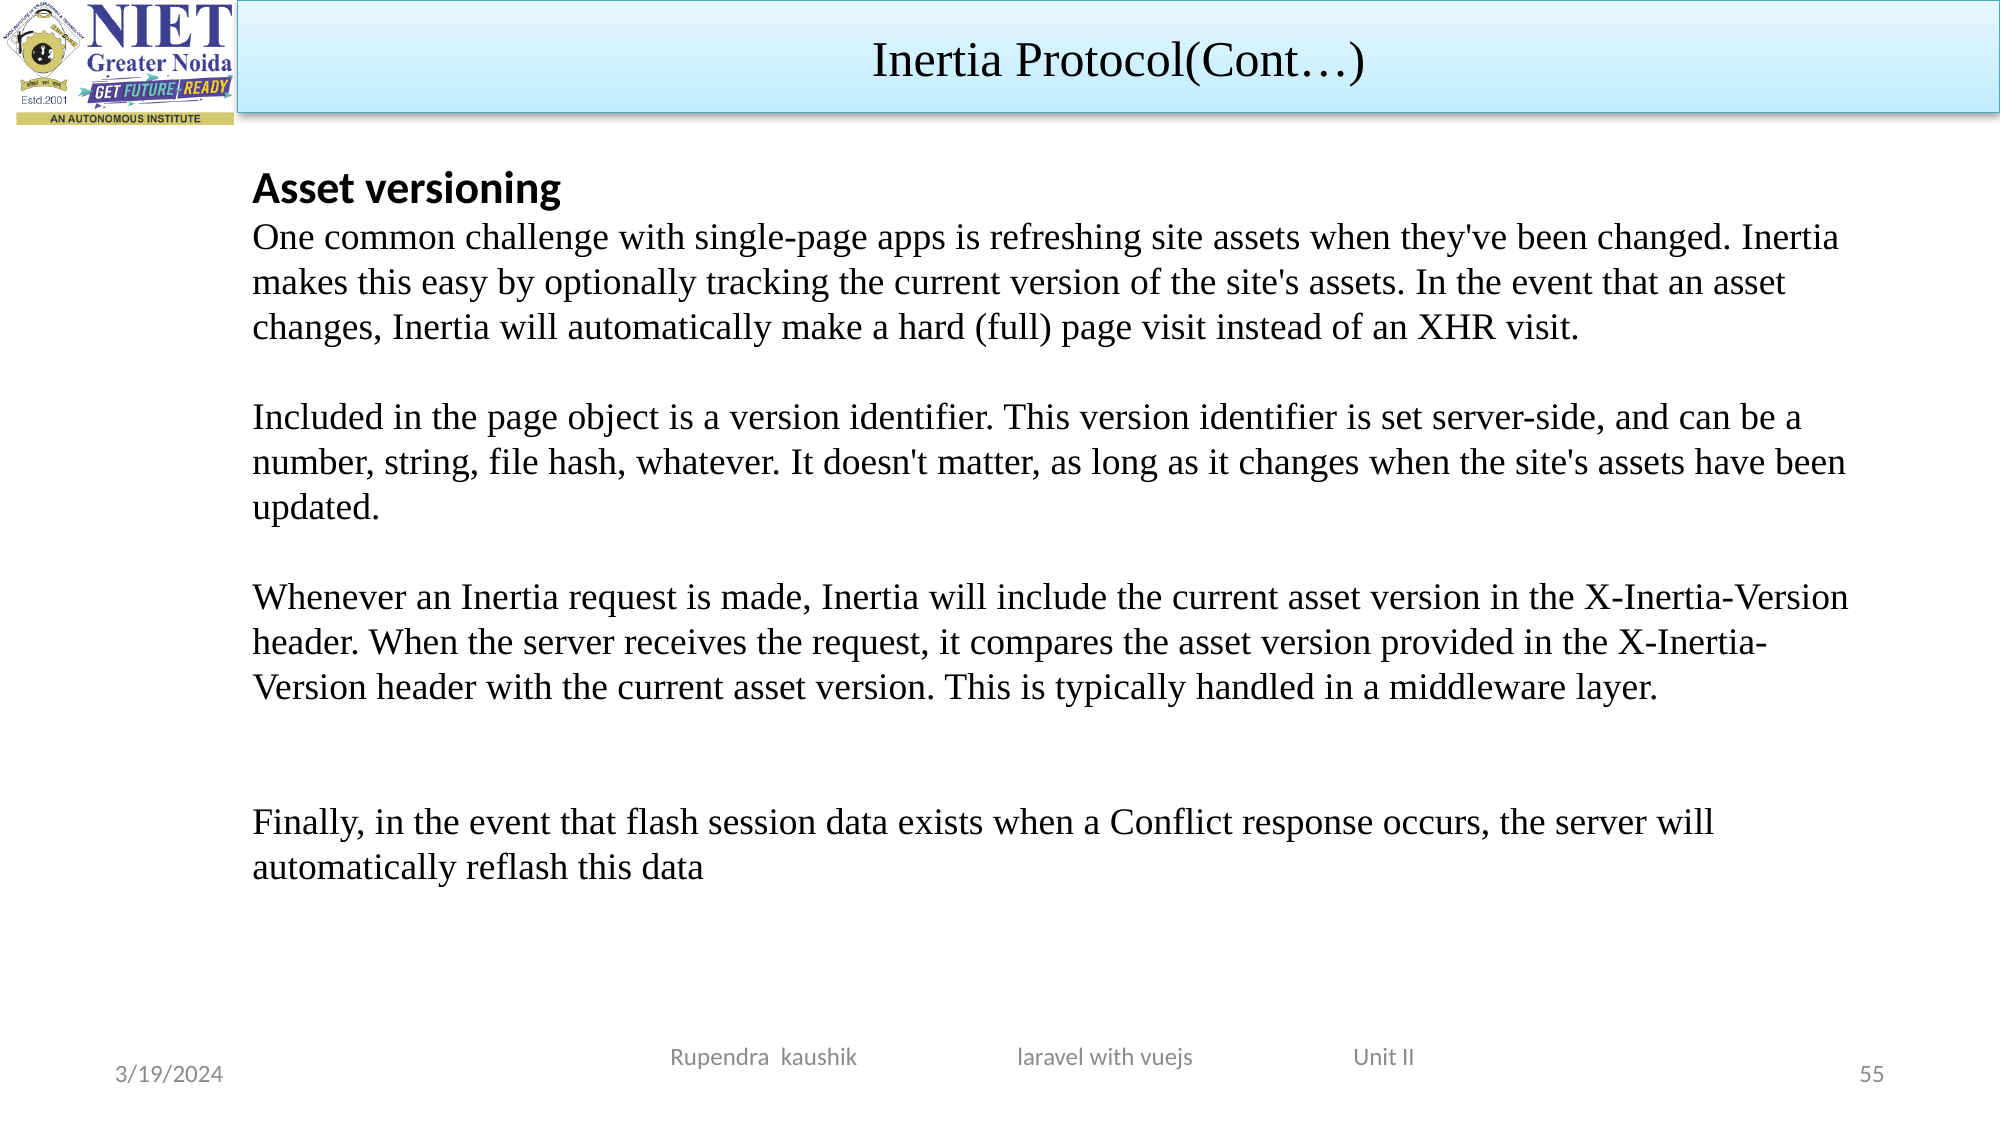

Inertia Protocol(Cont…)
Asset versioning
One common challenge with single-page apps is refreshing site assets when they've been changed. Inertia makes this easy by optionally tracking the current version of the site's assets. In the event that an asset changes, Inertia will automatically make a hard (full) page visit instead of an XHR visit.

Included in the page object is a version identifier. This version identifier is set server-side, and can be a number, string, file hash, whatever. It doesn't matter, as long as it changes when the site's assets have been updated.

Whenever an Inertia request is made, Inertia will include the current asset version in the X-Inertia-Version header. When the server receives the request, it compares the asset version provided in the X-Inertia-Version header with the current asset version. This is typically handled in a middleware layer.

Finally, in the event that flash session data exists when a Conflict response occurs, the server will automatically reflash this data
Rupendra  kaushik                            laravel with vuejs                            Unit II
3/19/2024
55